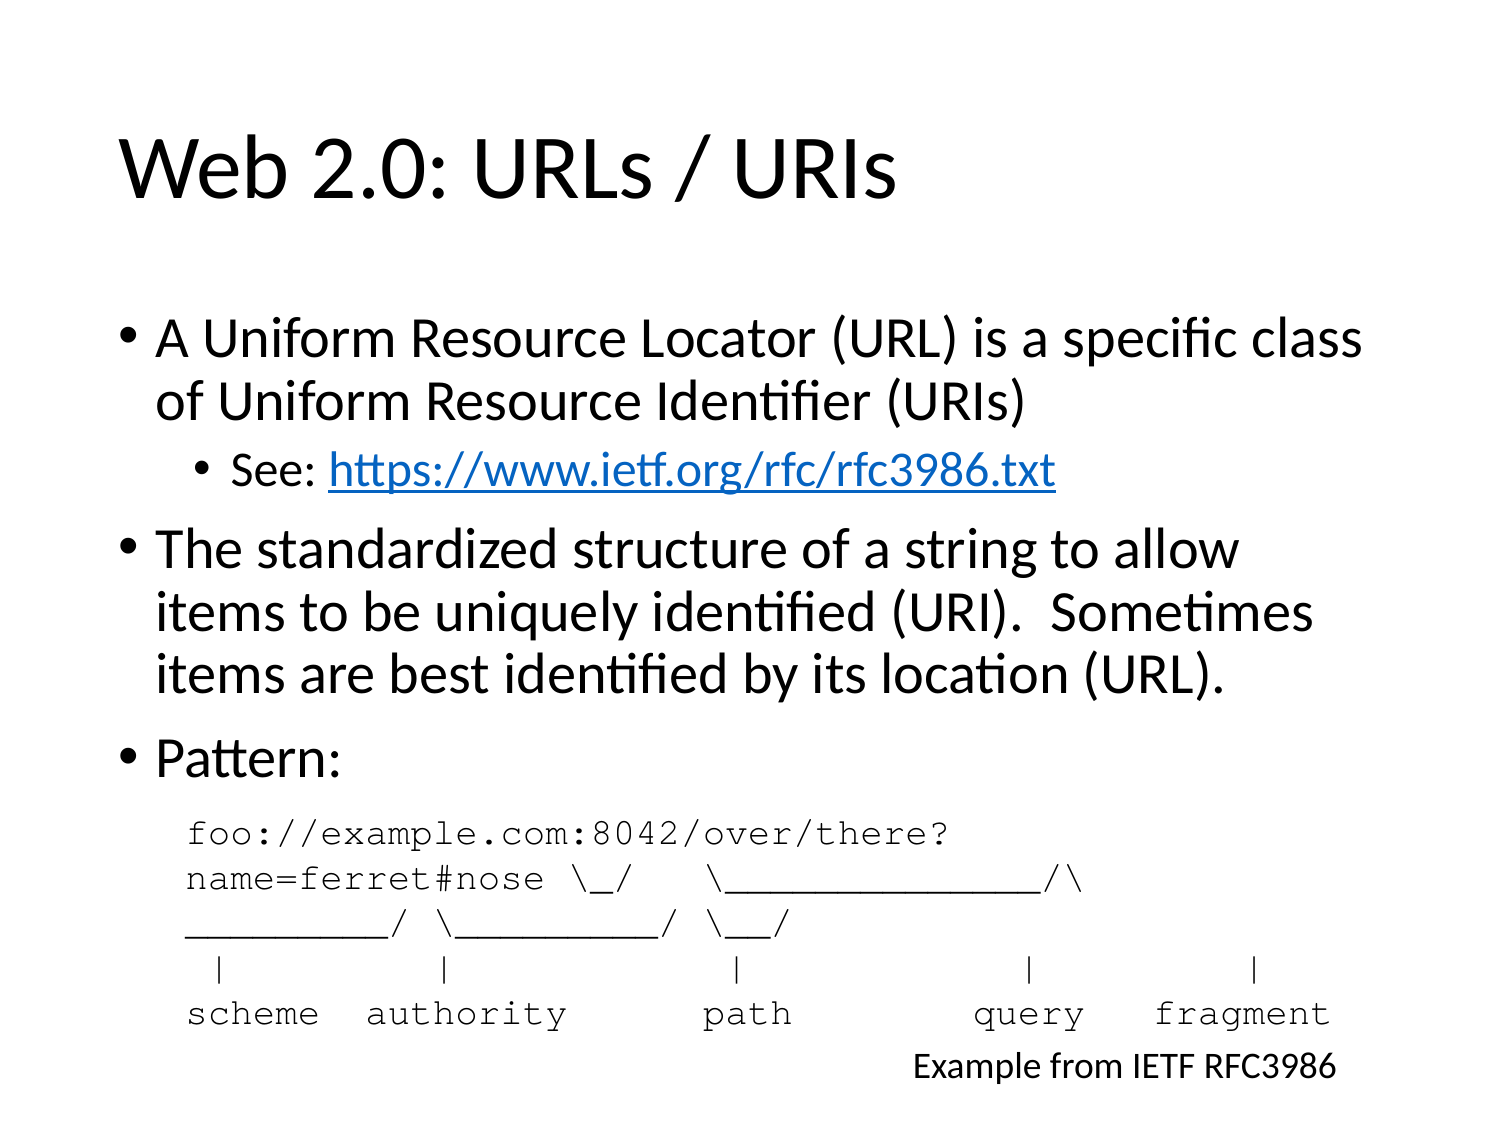

# Web 2.0: URLs / URIs
A Uniform Resource Locator (URL) is a specific class of Uniform Resource Identifier (URIs)
See: https://www.ietf.org/rfc/rfc3986.txt
The standardized structure of a string to allow items to be uniquely identified (URI).  Sometimes items are best identified by its location (URL).
Pattern:

foo://example.com:8042/over/there?name=ferret#nose \_/   \______________/\_________/ \_________/ \__/
 |         |            |            |         |
scheme  authority      path        query   fragment
Example from IETF RFC3986